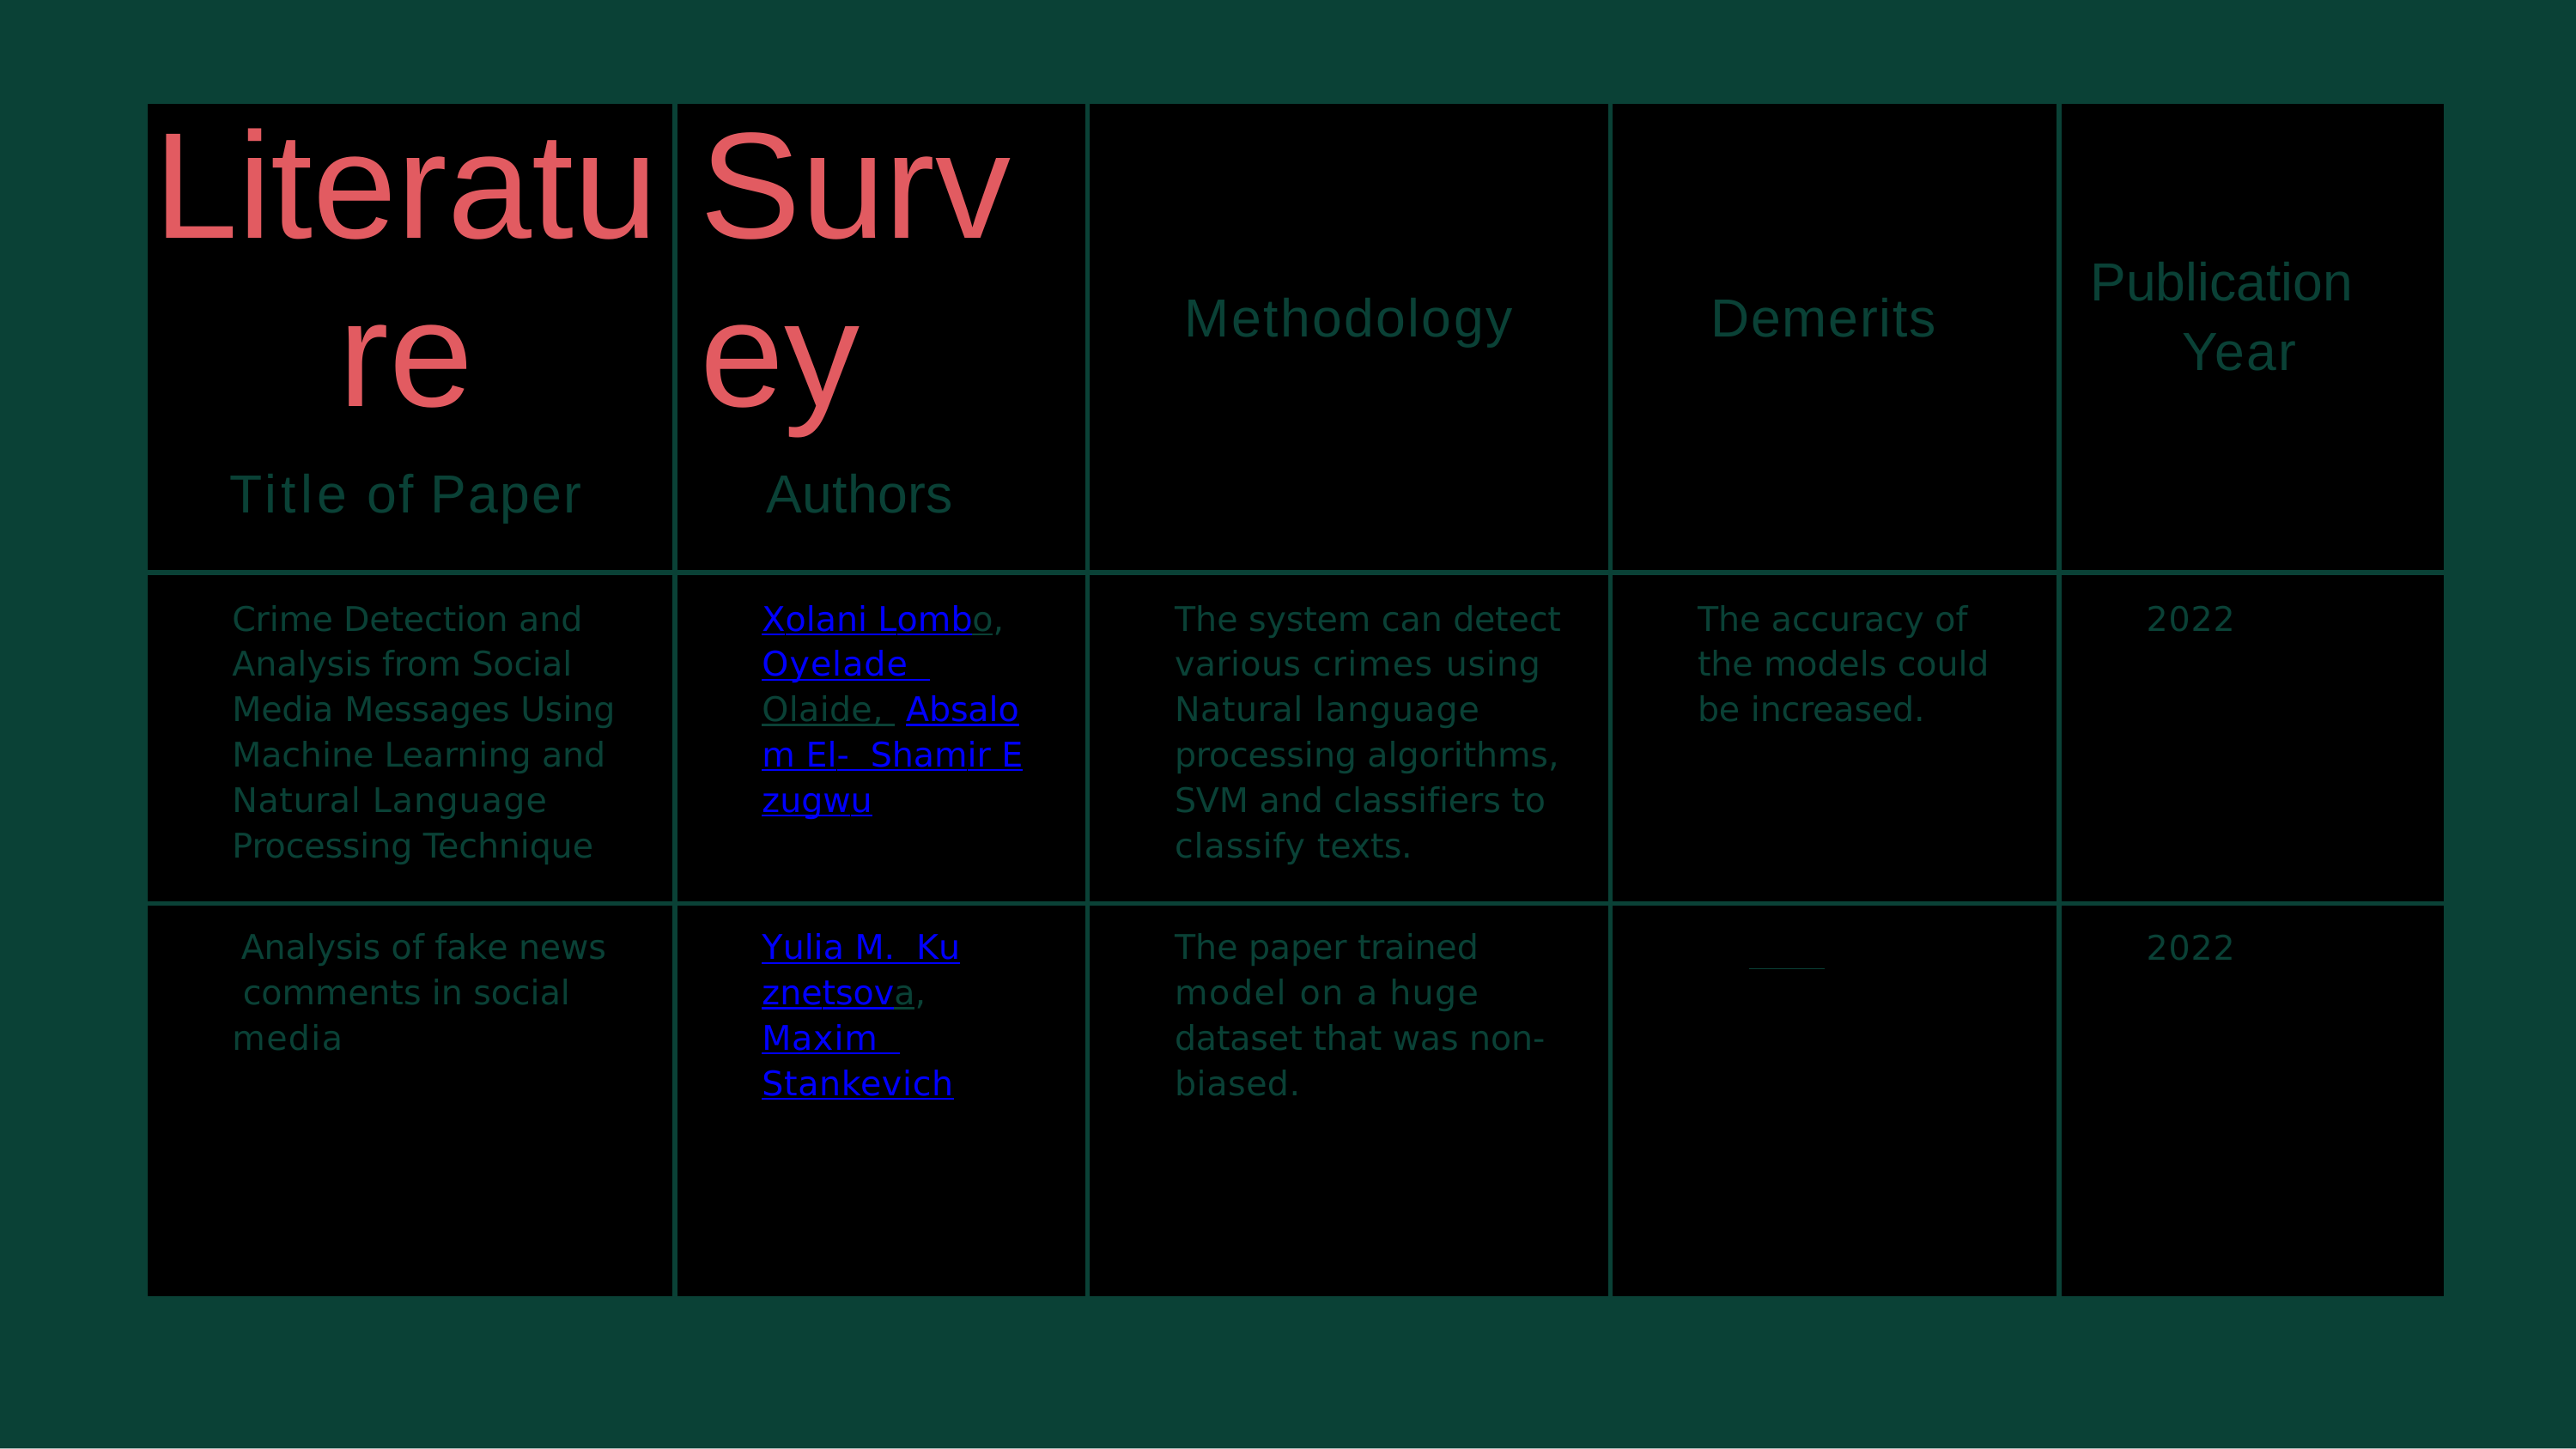

| Literature Title of Paper | Survey Authors | Methodology | Demerits | Publication Year |
| --- | --- | --- | --- | --- |
| Crime Detection and Analysis from Social Media Messages Using Machine Learning and Natural Language Processing Technique | Xolani Lombo, Oyelade Olaide, Absalom El- Shamir Ezugwu | The system can detect various crimes using Natural language processing algorithms, SVM and classifiers to classify texts. | The accuracy of the models could be increased. | 2022 |
| Analysis of fake news comments in social media | Yulia M. Kuznetsova, Maxim Stankevich | The paper trained model on a huge dataset that was non- biased. |  | 2022 |